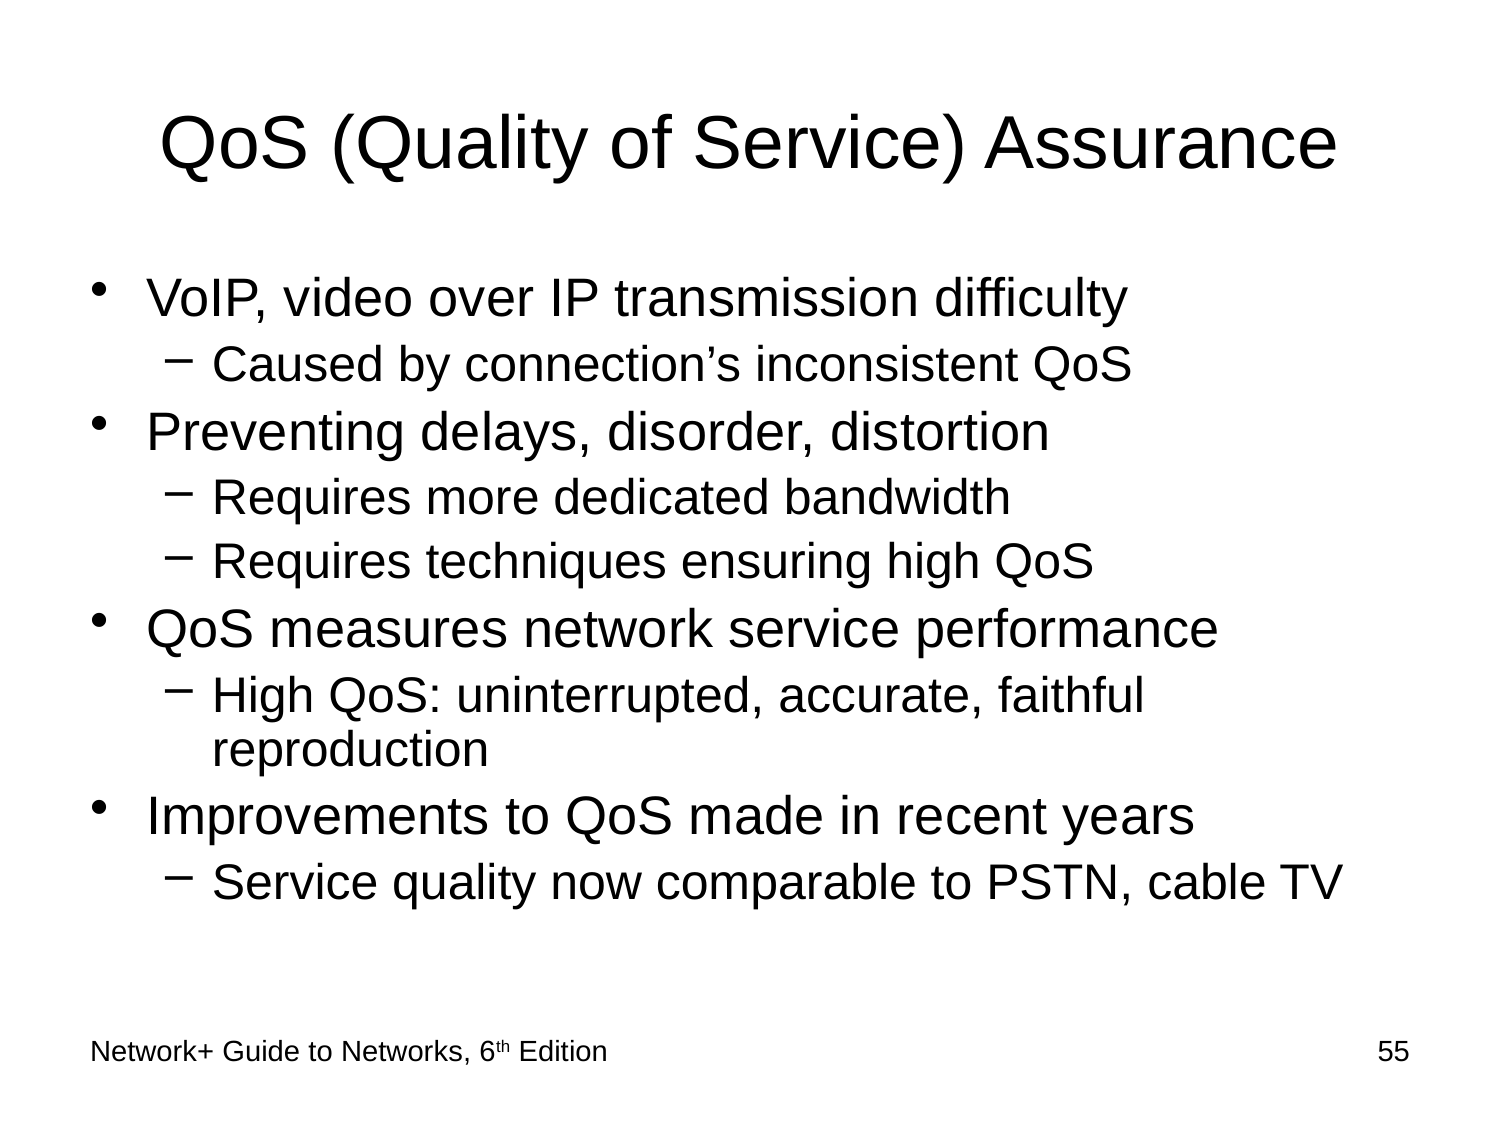

# QoS (Quality of Service) Assurance
VoIP, video over IP transmission difficulty
Caused by connection’s inconsistent QoS
Preventing delays, disorder, distortion
Requires more dedicated bandwidth
Requires techniques ensuring high QoS
QoS measures network service performance
High QoS: uninterrupted, accurate, faithful reproduction
Improvements to QoS made in recent years
Service quality now comparable to PSTN, cable TV
Network+ Guide to Networks, 6th Edition
55